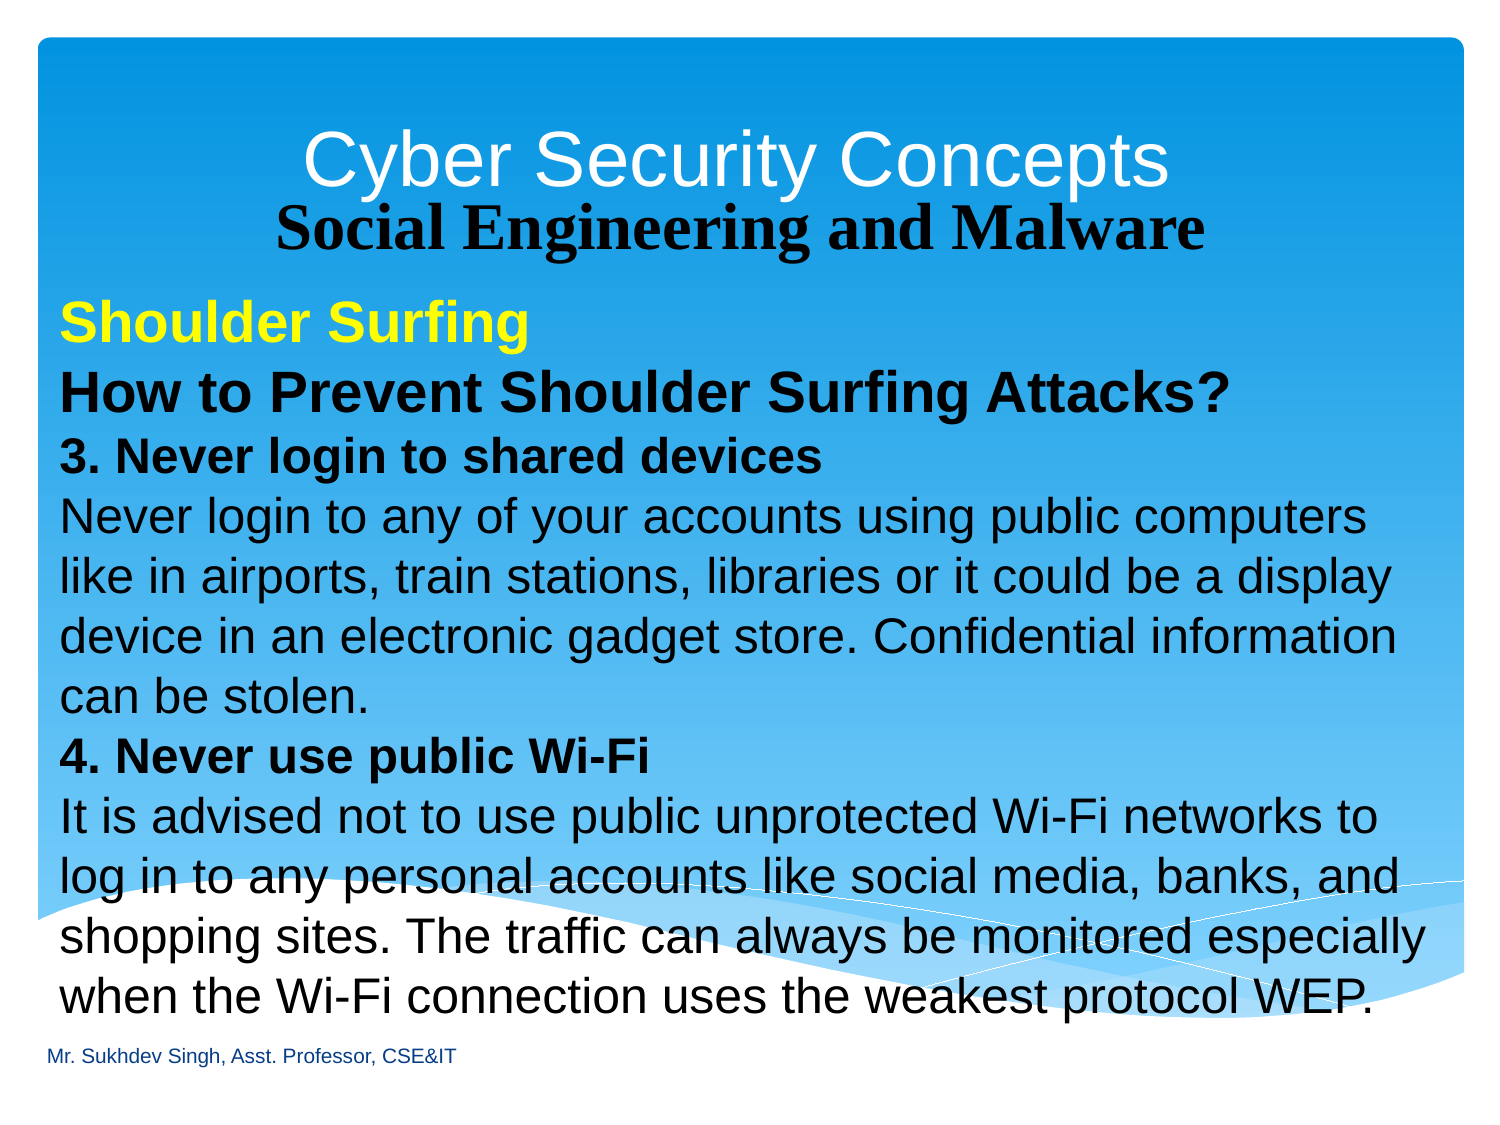

# Cyber Security Concepts
Social Engineering and Malware
Shoulder Surfing
How to Prevent Shoulder Surfing Attacks?
3. Never login to shared devices
Never login to any of your accounts using public computers like in airports, train stations, libraries or it could be a display device in an electronic gadget store. Confidential information can be stolen.
4. Never use public Wi-Fi
It is advised not to use public unprotected Wi-Fi networks to log in to any personal accounts like social media, banks, and shopping sites. The traffic can always be monitored especially when the Wi-Fi connection uses the weakest protocol WEP.

Mr. Sukhdev Singh, Asst. Professor, CSE&IT